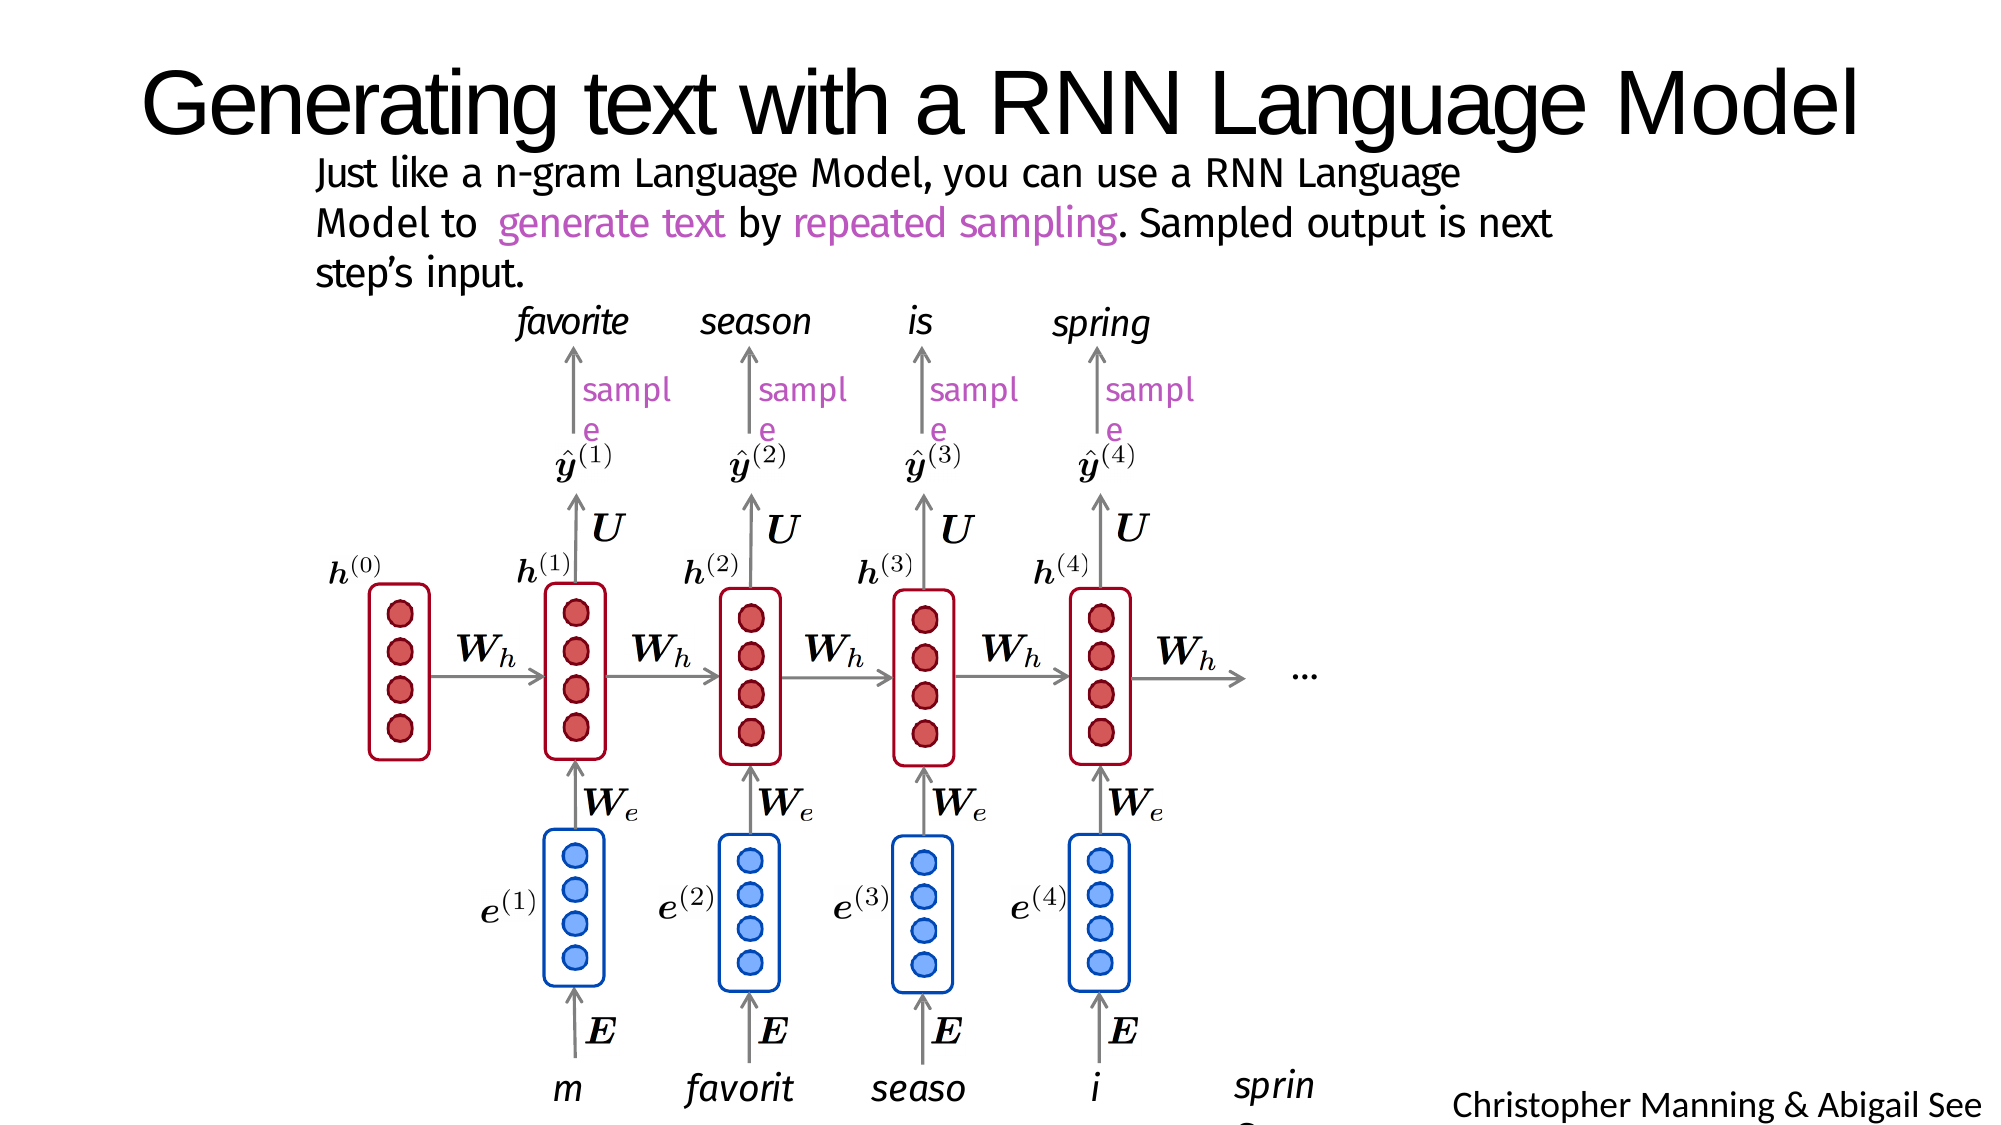

# Generating text with a RNN Language Model
Just like a n-gram Language Model, you can use a RNN Language Model to  generate text by repeated sampling. Sampled output is next step’s input.
favorite
sample
season
sample
is
sample
spring
sample

…

spring
my
favorite
season
is
Christopher Manning & Abigail See